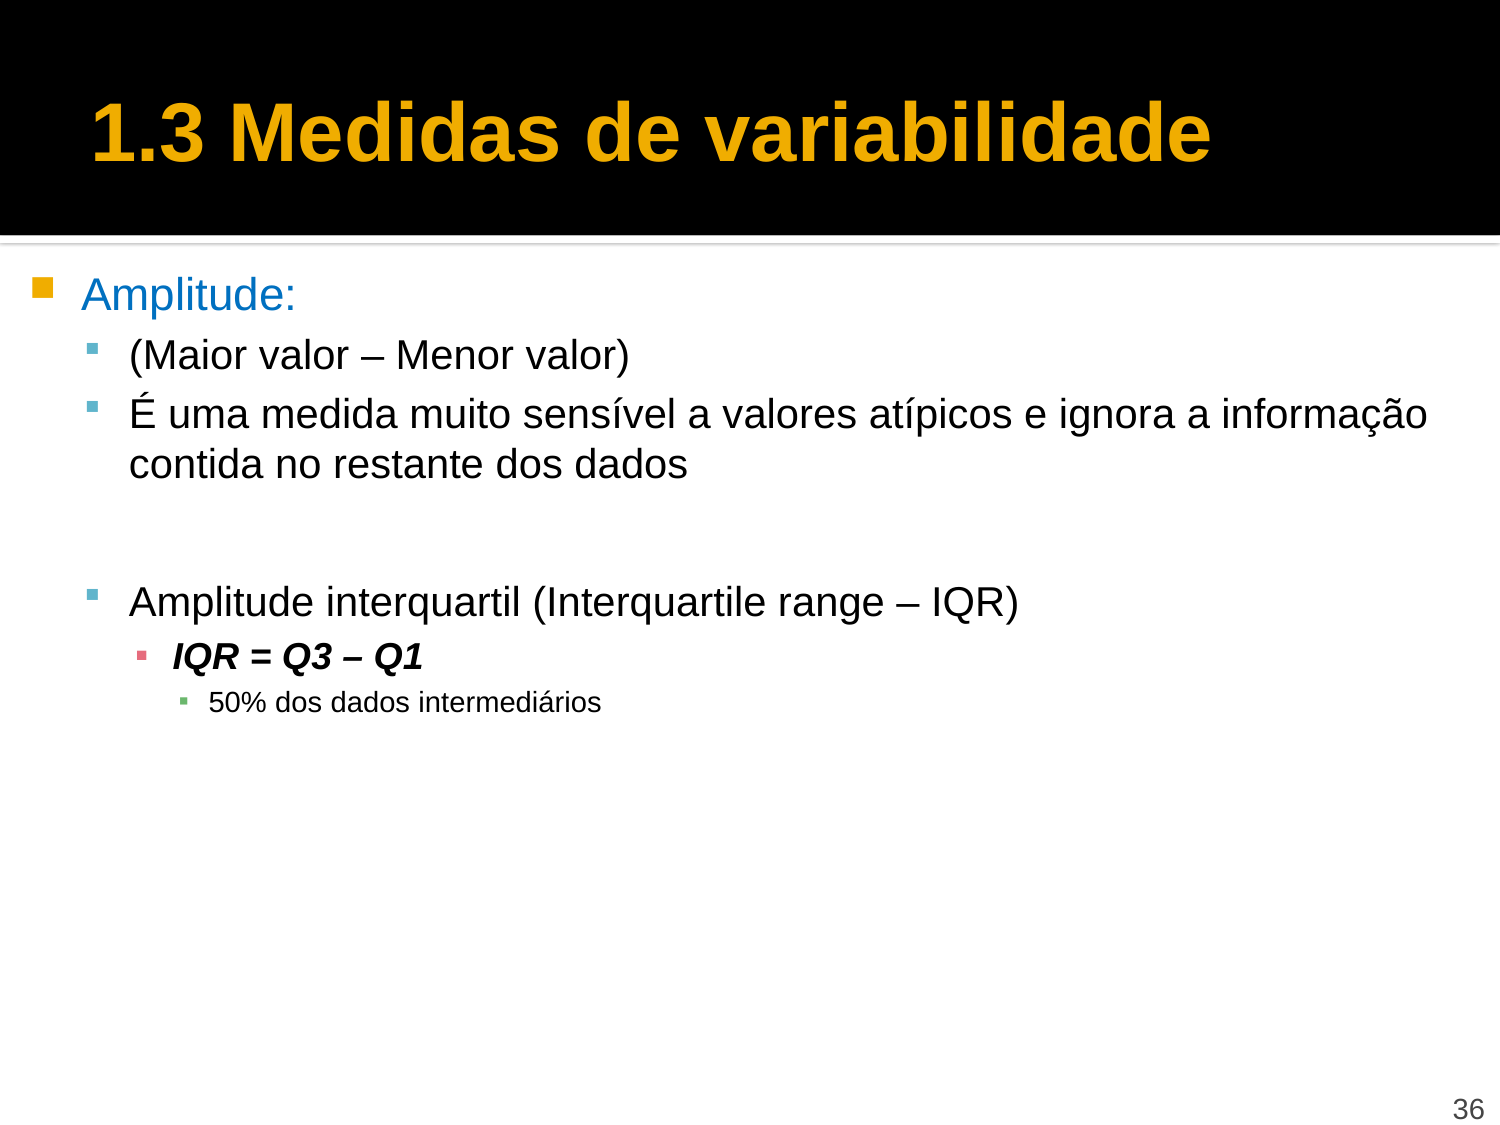

# 1.3 Medidas de variabilidade
Amplitude:
(Maior valor – Menor valor)
É uma medida muito sensível a valores atípicos e ignora a informação contida no restante dos dados

Amplitude interquartil (Interquartile range – IQR)
IQR = Q3 – Q1
50% dos dados intermediários

36